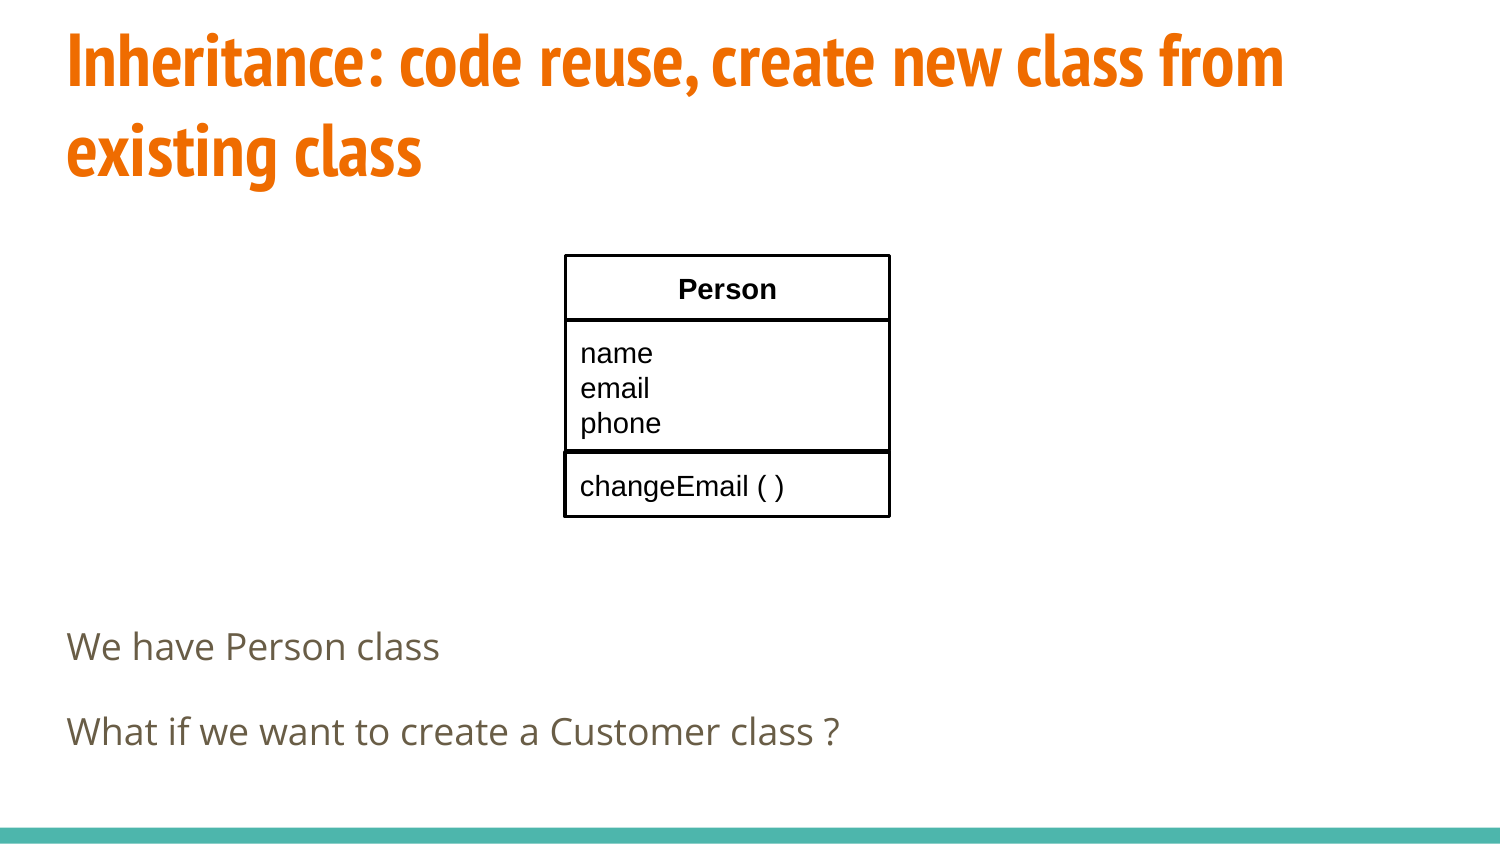

# Inheritance: code reuse, create new class from existing class
Person

name
email
phone
changeEmail ( )
We have Person class
What if we want to create a Customer class ?